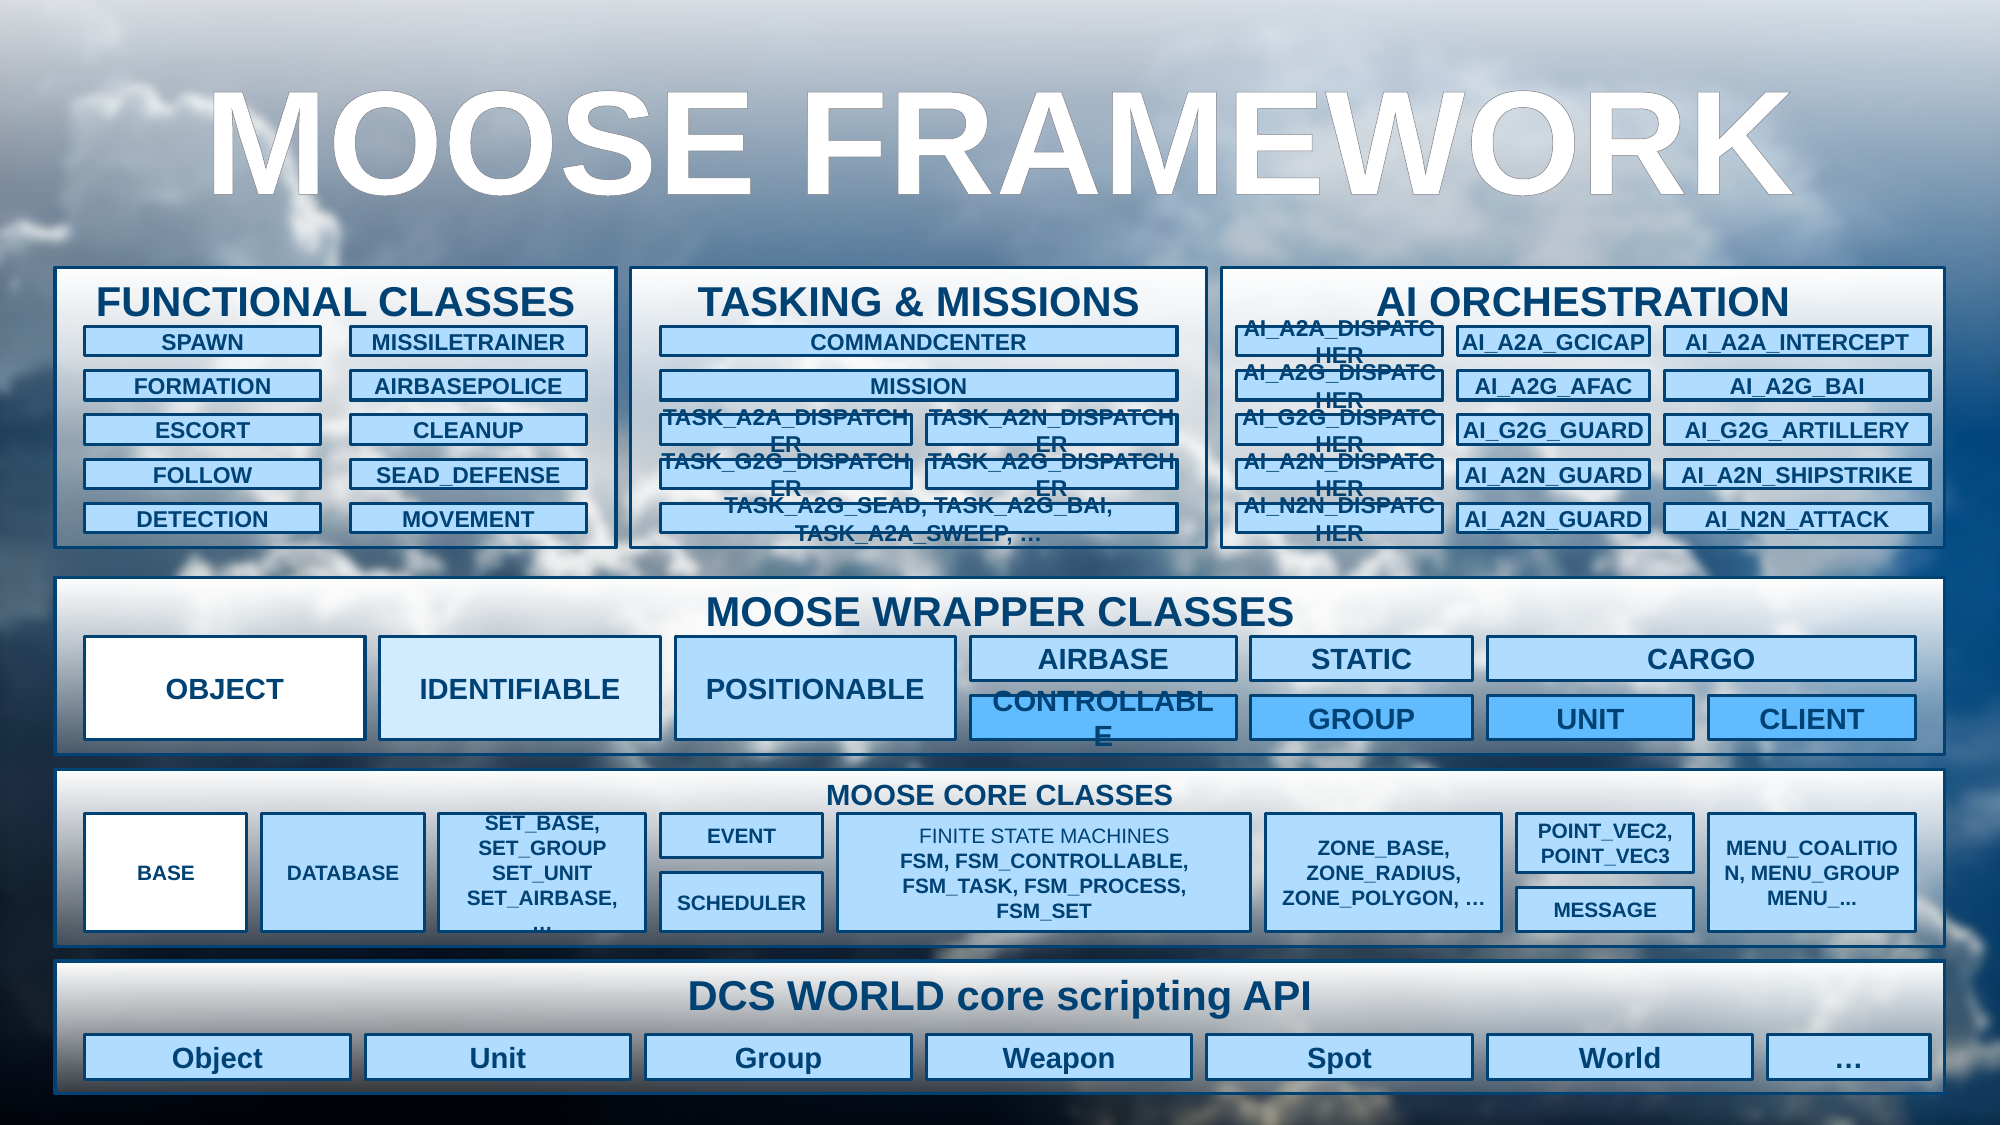

# MOOSE FRAMEWORK
FUNCTIONAL CLASSES
TASKING & MISSIONS
AI ORCHESTRATION
SPAWN
MISSILETRAINER
COMMANDCENTER
AI_A2A_DISPATCHER
AI_A2A_GCICAP
AI_A2A_INTERCEPT
FORMATION
AIRBASEPOLICE
MISSION
AI_A2G_DISPATCHER
AI_A2G_AFAC
AI_A2G_BAI
ESCORT
CLEANUP
TASK_A2A_DISPATCHER
TASK_A2N_DISPATCHER
AI_G2G_DISPATCHER
AI_G2G_GUARD
AI_G2G_ARTILLERY
FOLLOW
SEAD_DEFENSE
TASK_G2G_DISPATCHER
TASK_A2G_DISPATCHER
AI_A2N_DISPATCHER
AI_A2N_GUARD
AI_A2N_SHIPSTRIKE
DETECTION
MOVEMENT
TASK_A2G_SEAD, TASK_A2G_BAI, TASK_A2A_SWEEP, …
AI_N2N_DISPATCHER
AI_A2N_GUARD
AI_N2N_ATTACK
MOOSE WRAPPER CLASSES
IDENTIFIABLE
POSITIONABLE
AIRBASE
STATIC
CARGO
OBJECT
CONTROLLABLE
GROUP
UNIT
CLIENT
MOOSE CORE CLASSES
BASE
DATABASE
SET_BASE, SET_GROUP
SET_UNIT
SET_AIRBASE, …
EVENT
FINITE STATE MACHINES
FSM, FSM_CONTROLLABLE, FSM_TASK, FSM_PROCESS, FSM_SET
ZONE_BASE, ZONE_RADIUS, ZONE_POLYGON, …
POINT_VEC2, POINT_VEC3
MENU_COALITION, MENU_GROUP
MENU_...
SCHEDULER
MESSAGE
DCS WORLD core scripting API
Object
Unit
Group
Weapon
Spot
World
…